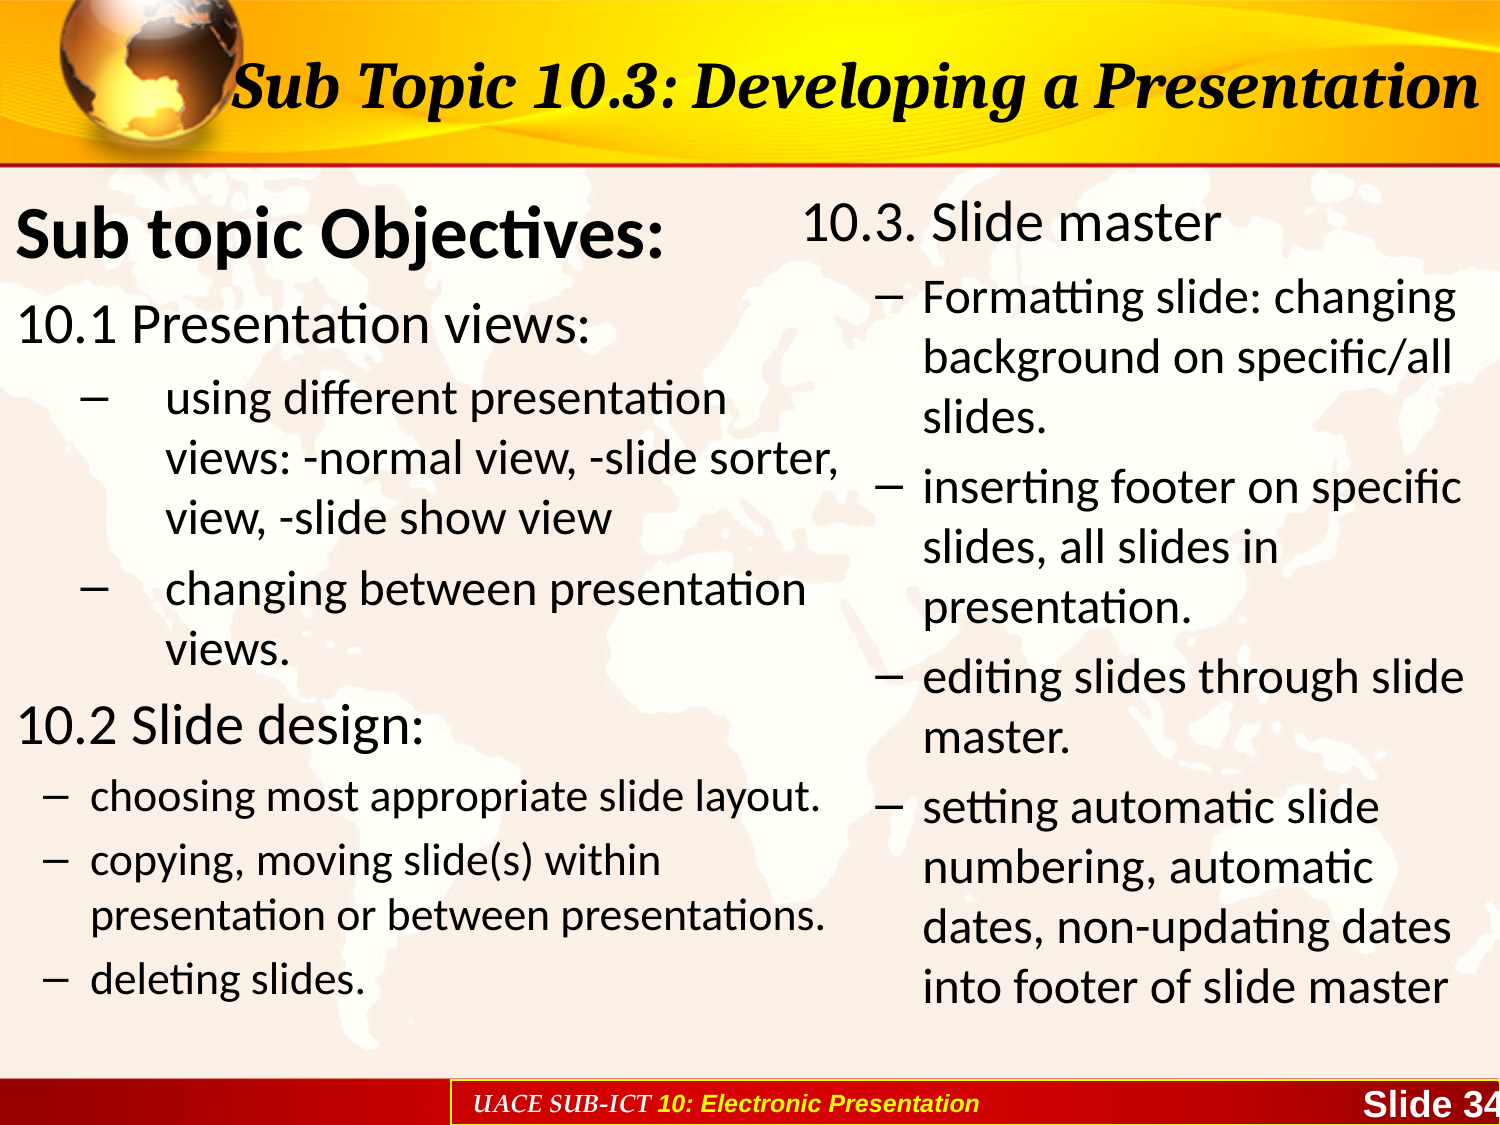

# Sub Topic 10.3: Developing a Presentation
Sub topic Objectives:
10.1 Presentation views:
using different presentation views: -normal view, -slide sorter, view, -slide show view
changing between presentation views.
10.2 Slide design:
choosing most appropriate slide layout.
copying, moving slide(s) within presentation or between presentations.
deleting slides.
10.3. Slide master
Formatting slide: changing background on specific/all slides.
inserting footer on specific slides, all slides in presentation.
editing slides through slide master.
setting automatic slide numbering, automatic dates, non-updating dates into footer of slide master